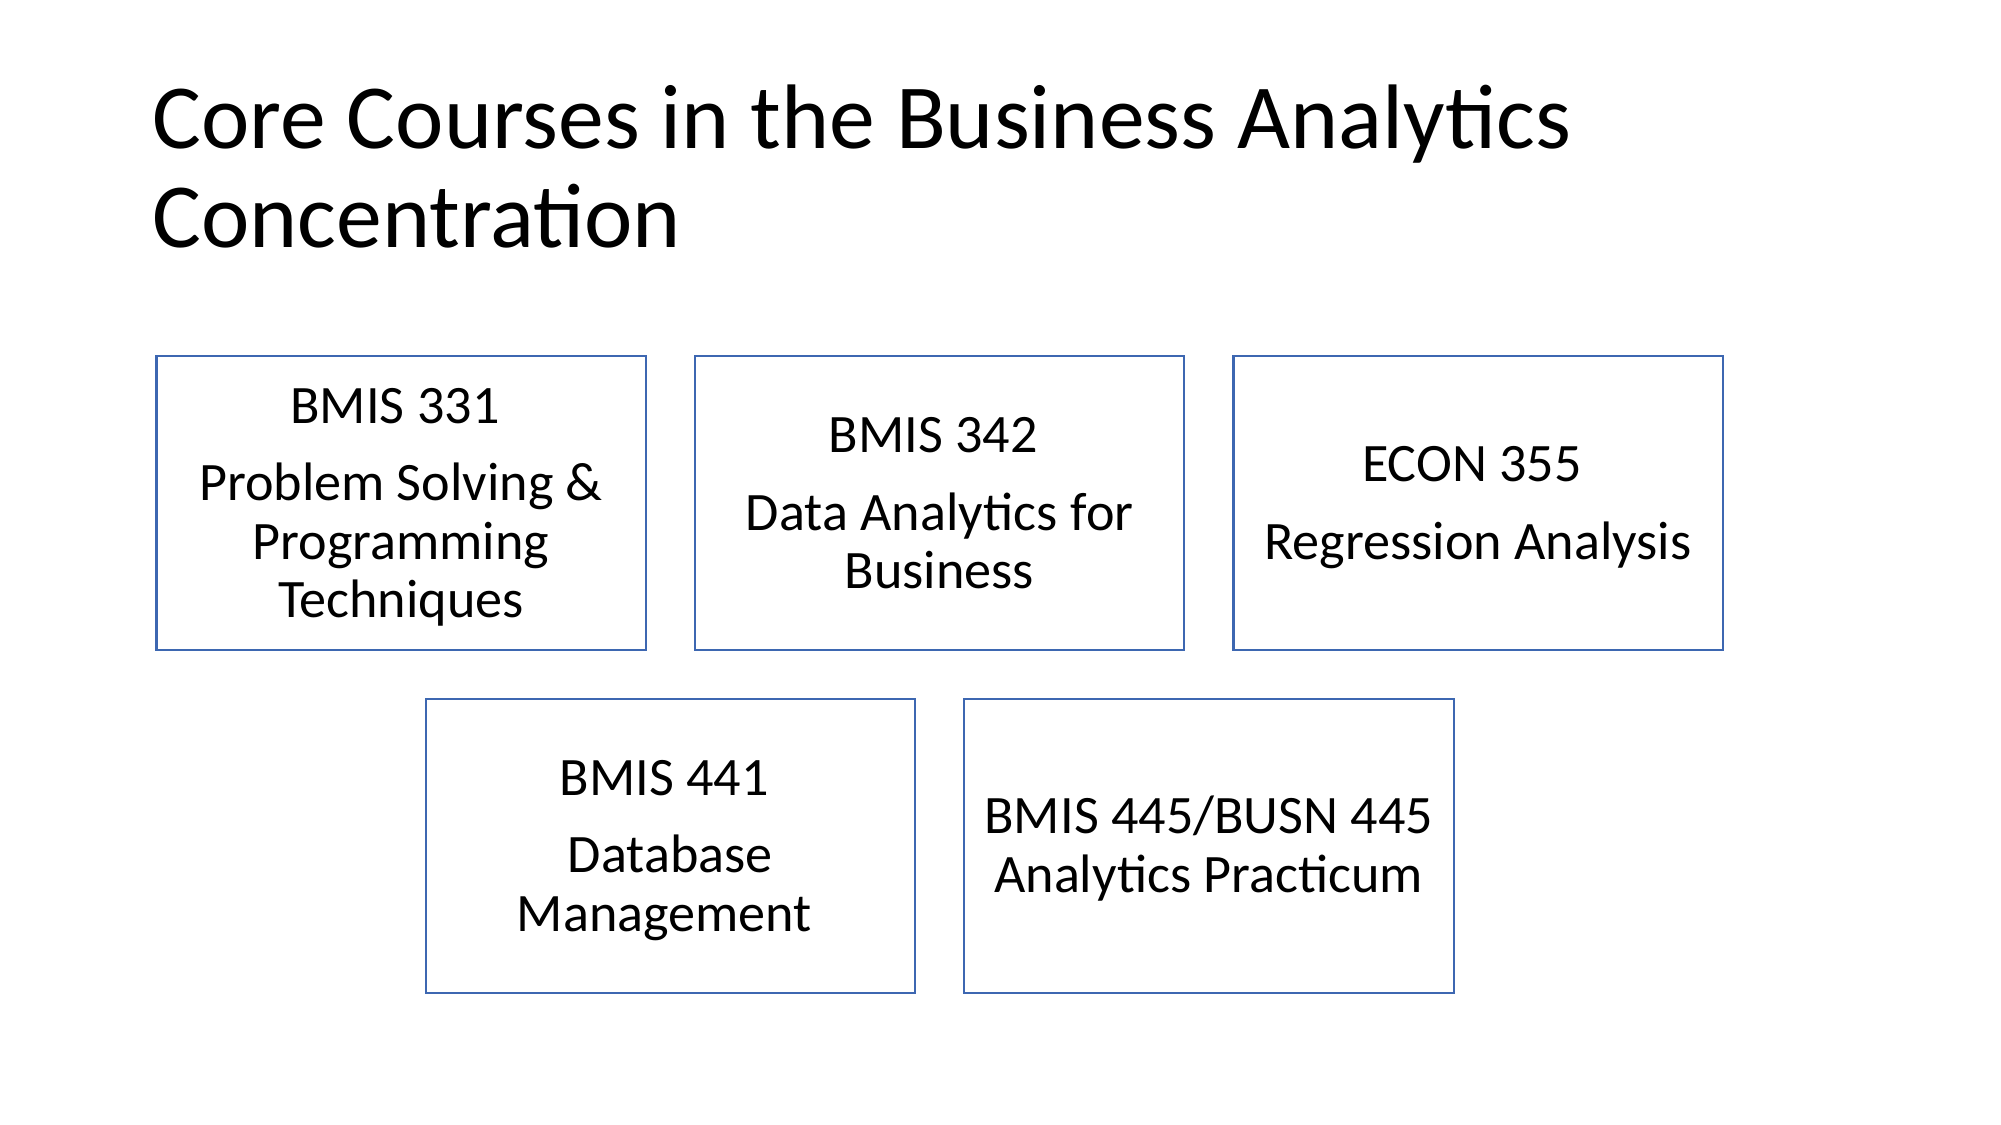

# Core Courses in the Business Analytics Concentration
BMIS 331
Problem Solving & Programming Techniques​
BMIS 342
Data Analytics ​for Business
ECON 355
Regression Analysis
BMIS 441
Database Management ​
BMIS 445/BUSN 445 Analytics Practicum